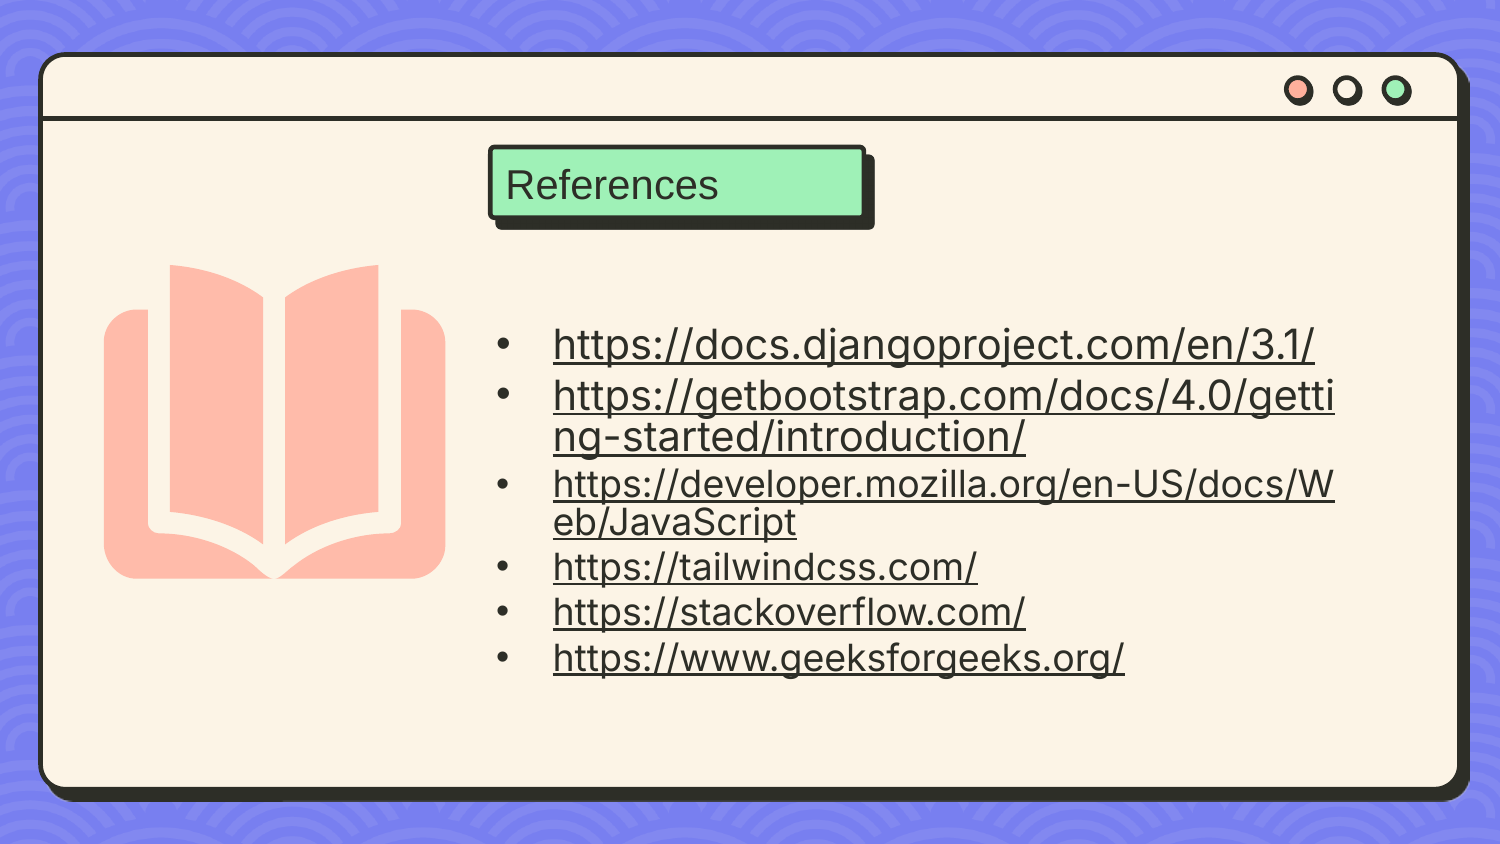

References

https://docs.djangoproject.com/en/3.1/
https://getbootstrap.com/docs/4.0/getting-started/introduction/
https://developer.mozilla.org/en-US/docs/Web/JavaScript
https://tailwindcss.com/
https://stackoverflow.com/
https://www.geeksforgeeks.org/